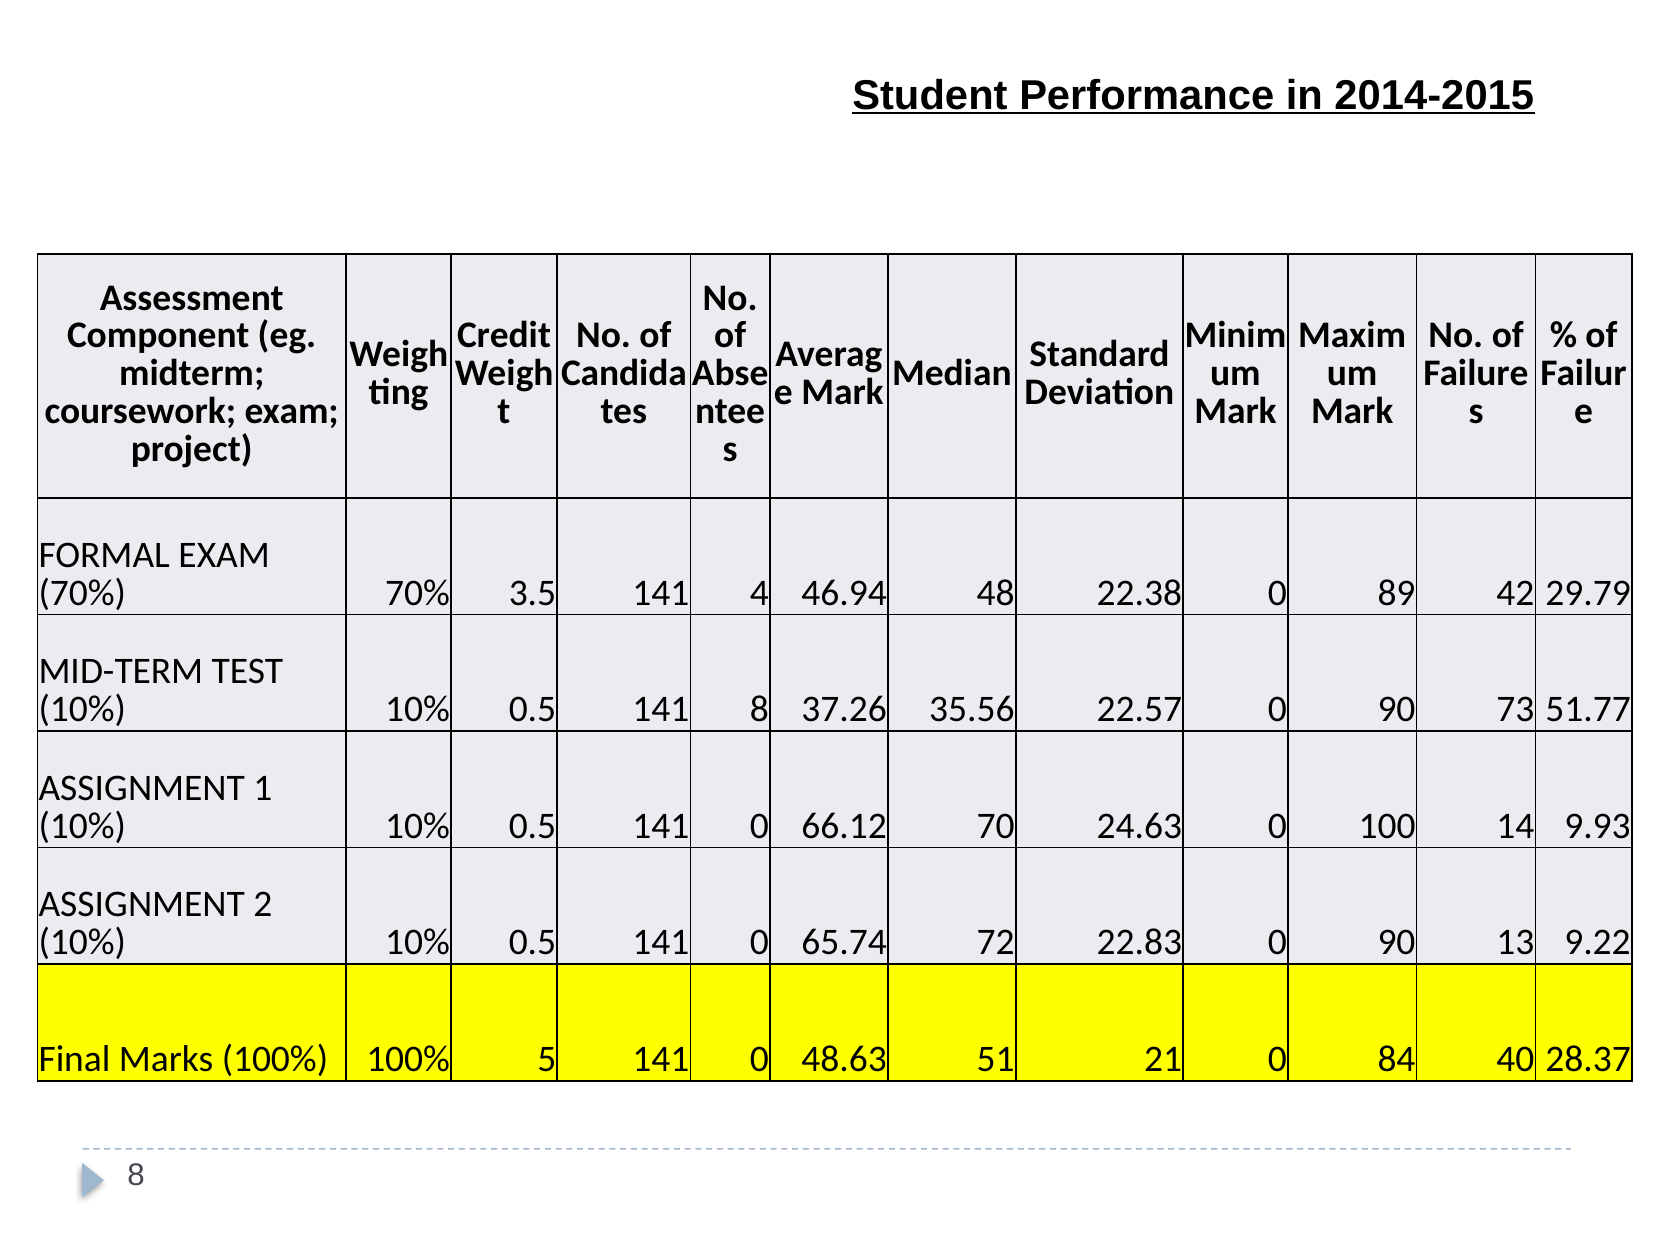

Student Performance in 2014-2015
| Assessment Component (eg. midterm; coursework; exam; project) | Weighting | Credit Weight | No. of Candidates | No. of Absentees | Average Mark | Median | Standard Deviation | Minimum Mark | Maximum Mark | No. of Failures | % of Failure |
| --- | --- | --- | --- | --- | --- | --- | --- | --- | --- | --- | --- |
| FORMAL EXAM (70%) | 70% | 3.5 | 141 | 4 | 46.94 | 48 | 22.38 | 0 | 89 | 42 | 29.79 |
| MID-TERM TEST (10%) | 10% | 0.5 | 141 | 8 | 37.26 | 35.56 | 22.57 | 0 | 90 | 73 | 51.77 |
| ASSIGNMENT 1 (10%) | 10% | 0.5 | 141 | 0 | 66.12 | 70 | 24.63 | 0 | 100 | 14 | 9.93 |
| ASSIGNMENT 2 (10%) | 10% | 0.5 | 141 | 0 | 65.74 | 72 | 22.83 | 0 | 90 | 13 | 9.22 |
| Final Marks (100%) | 100% | 5 | 141 | 0 | 48.63 | 51 | 21 | 0 | 84 | 40 | 28.37 |
8